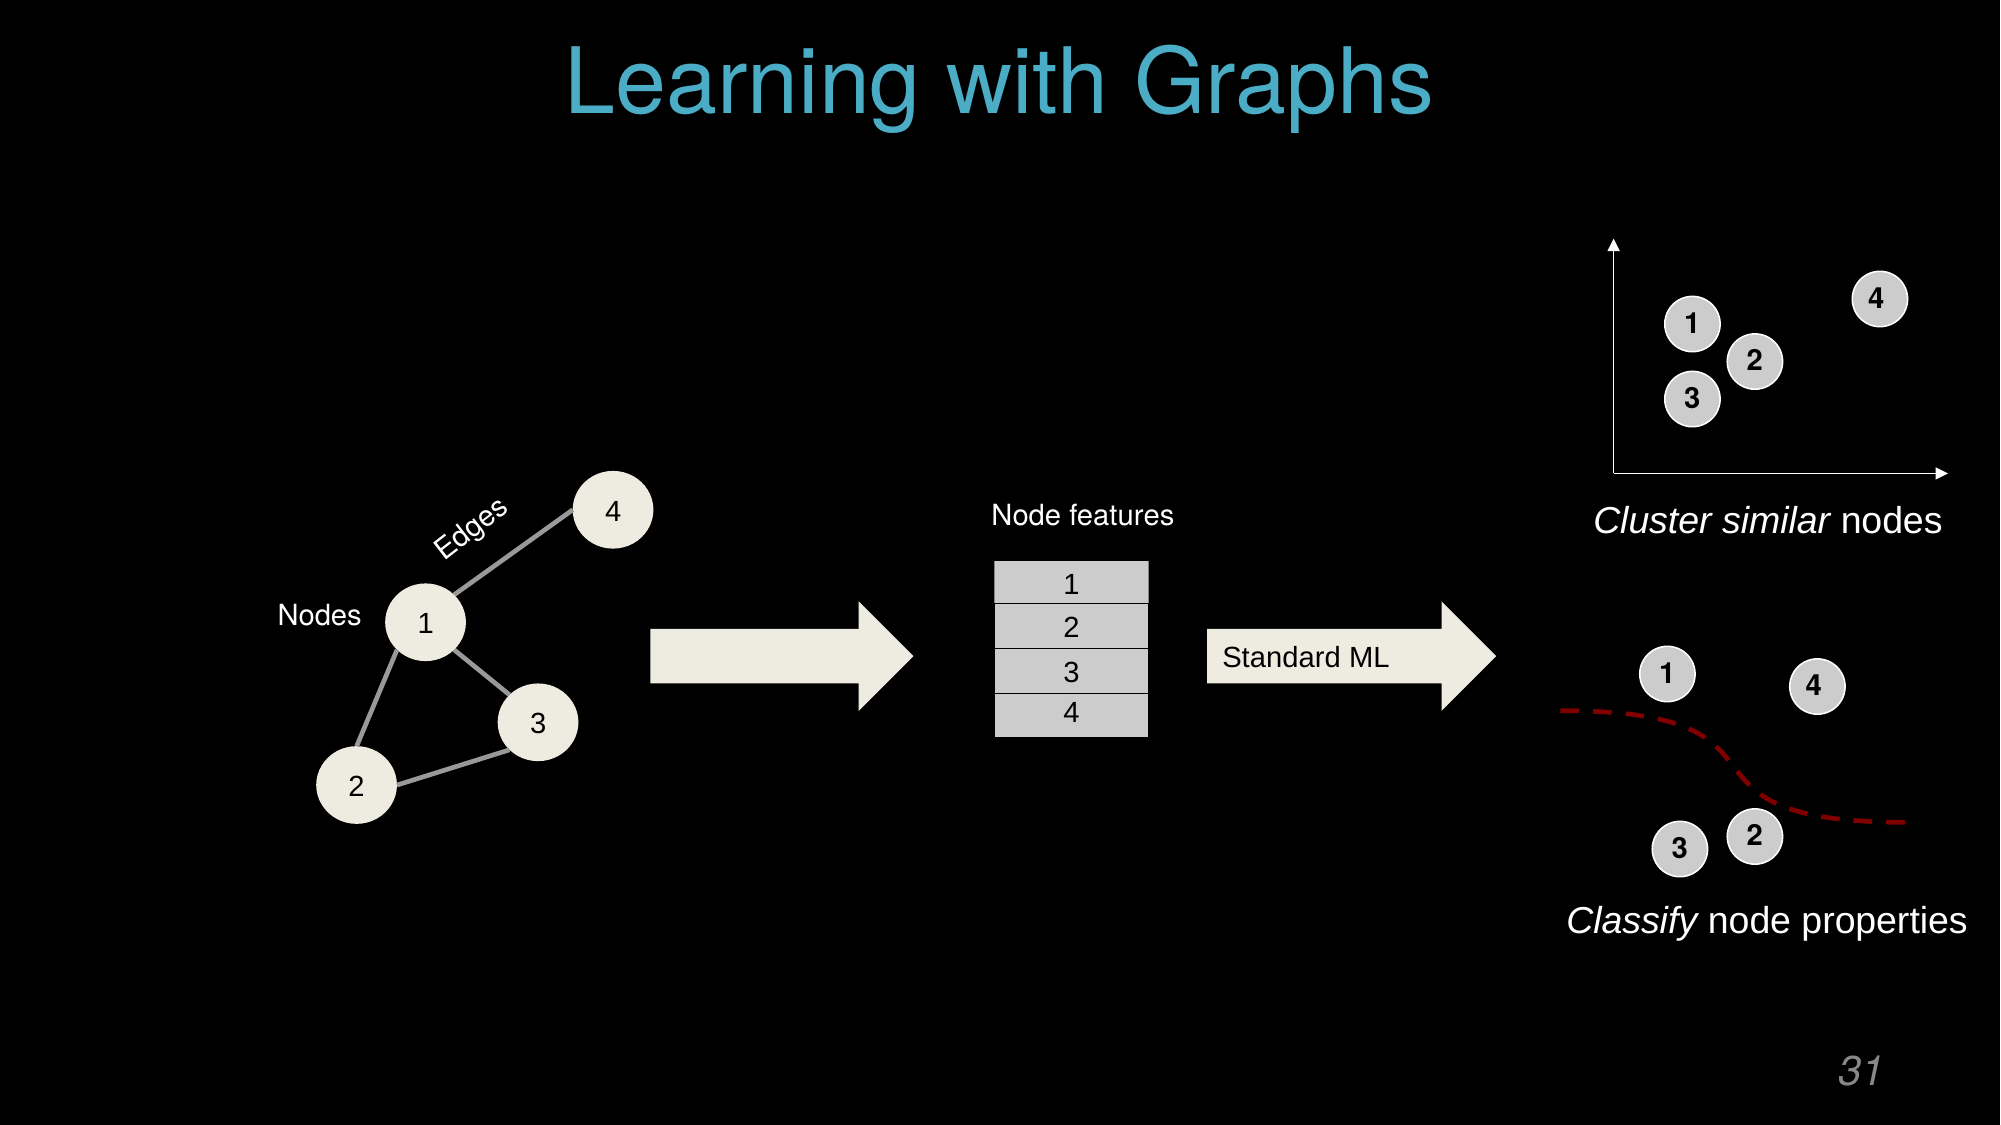

Learning with Graphs
4

1

2

3

Cluster similar nodes

Standard ML
1

4

2

3

Classify node properties

Edges
4
Node features
1
2
4
3

Nodes
1
3
2
31